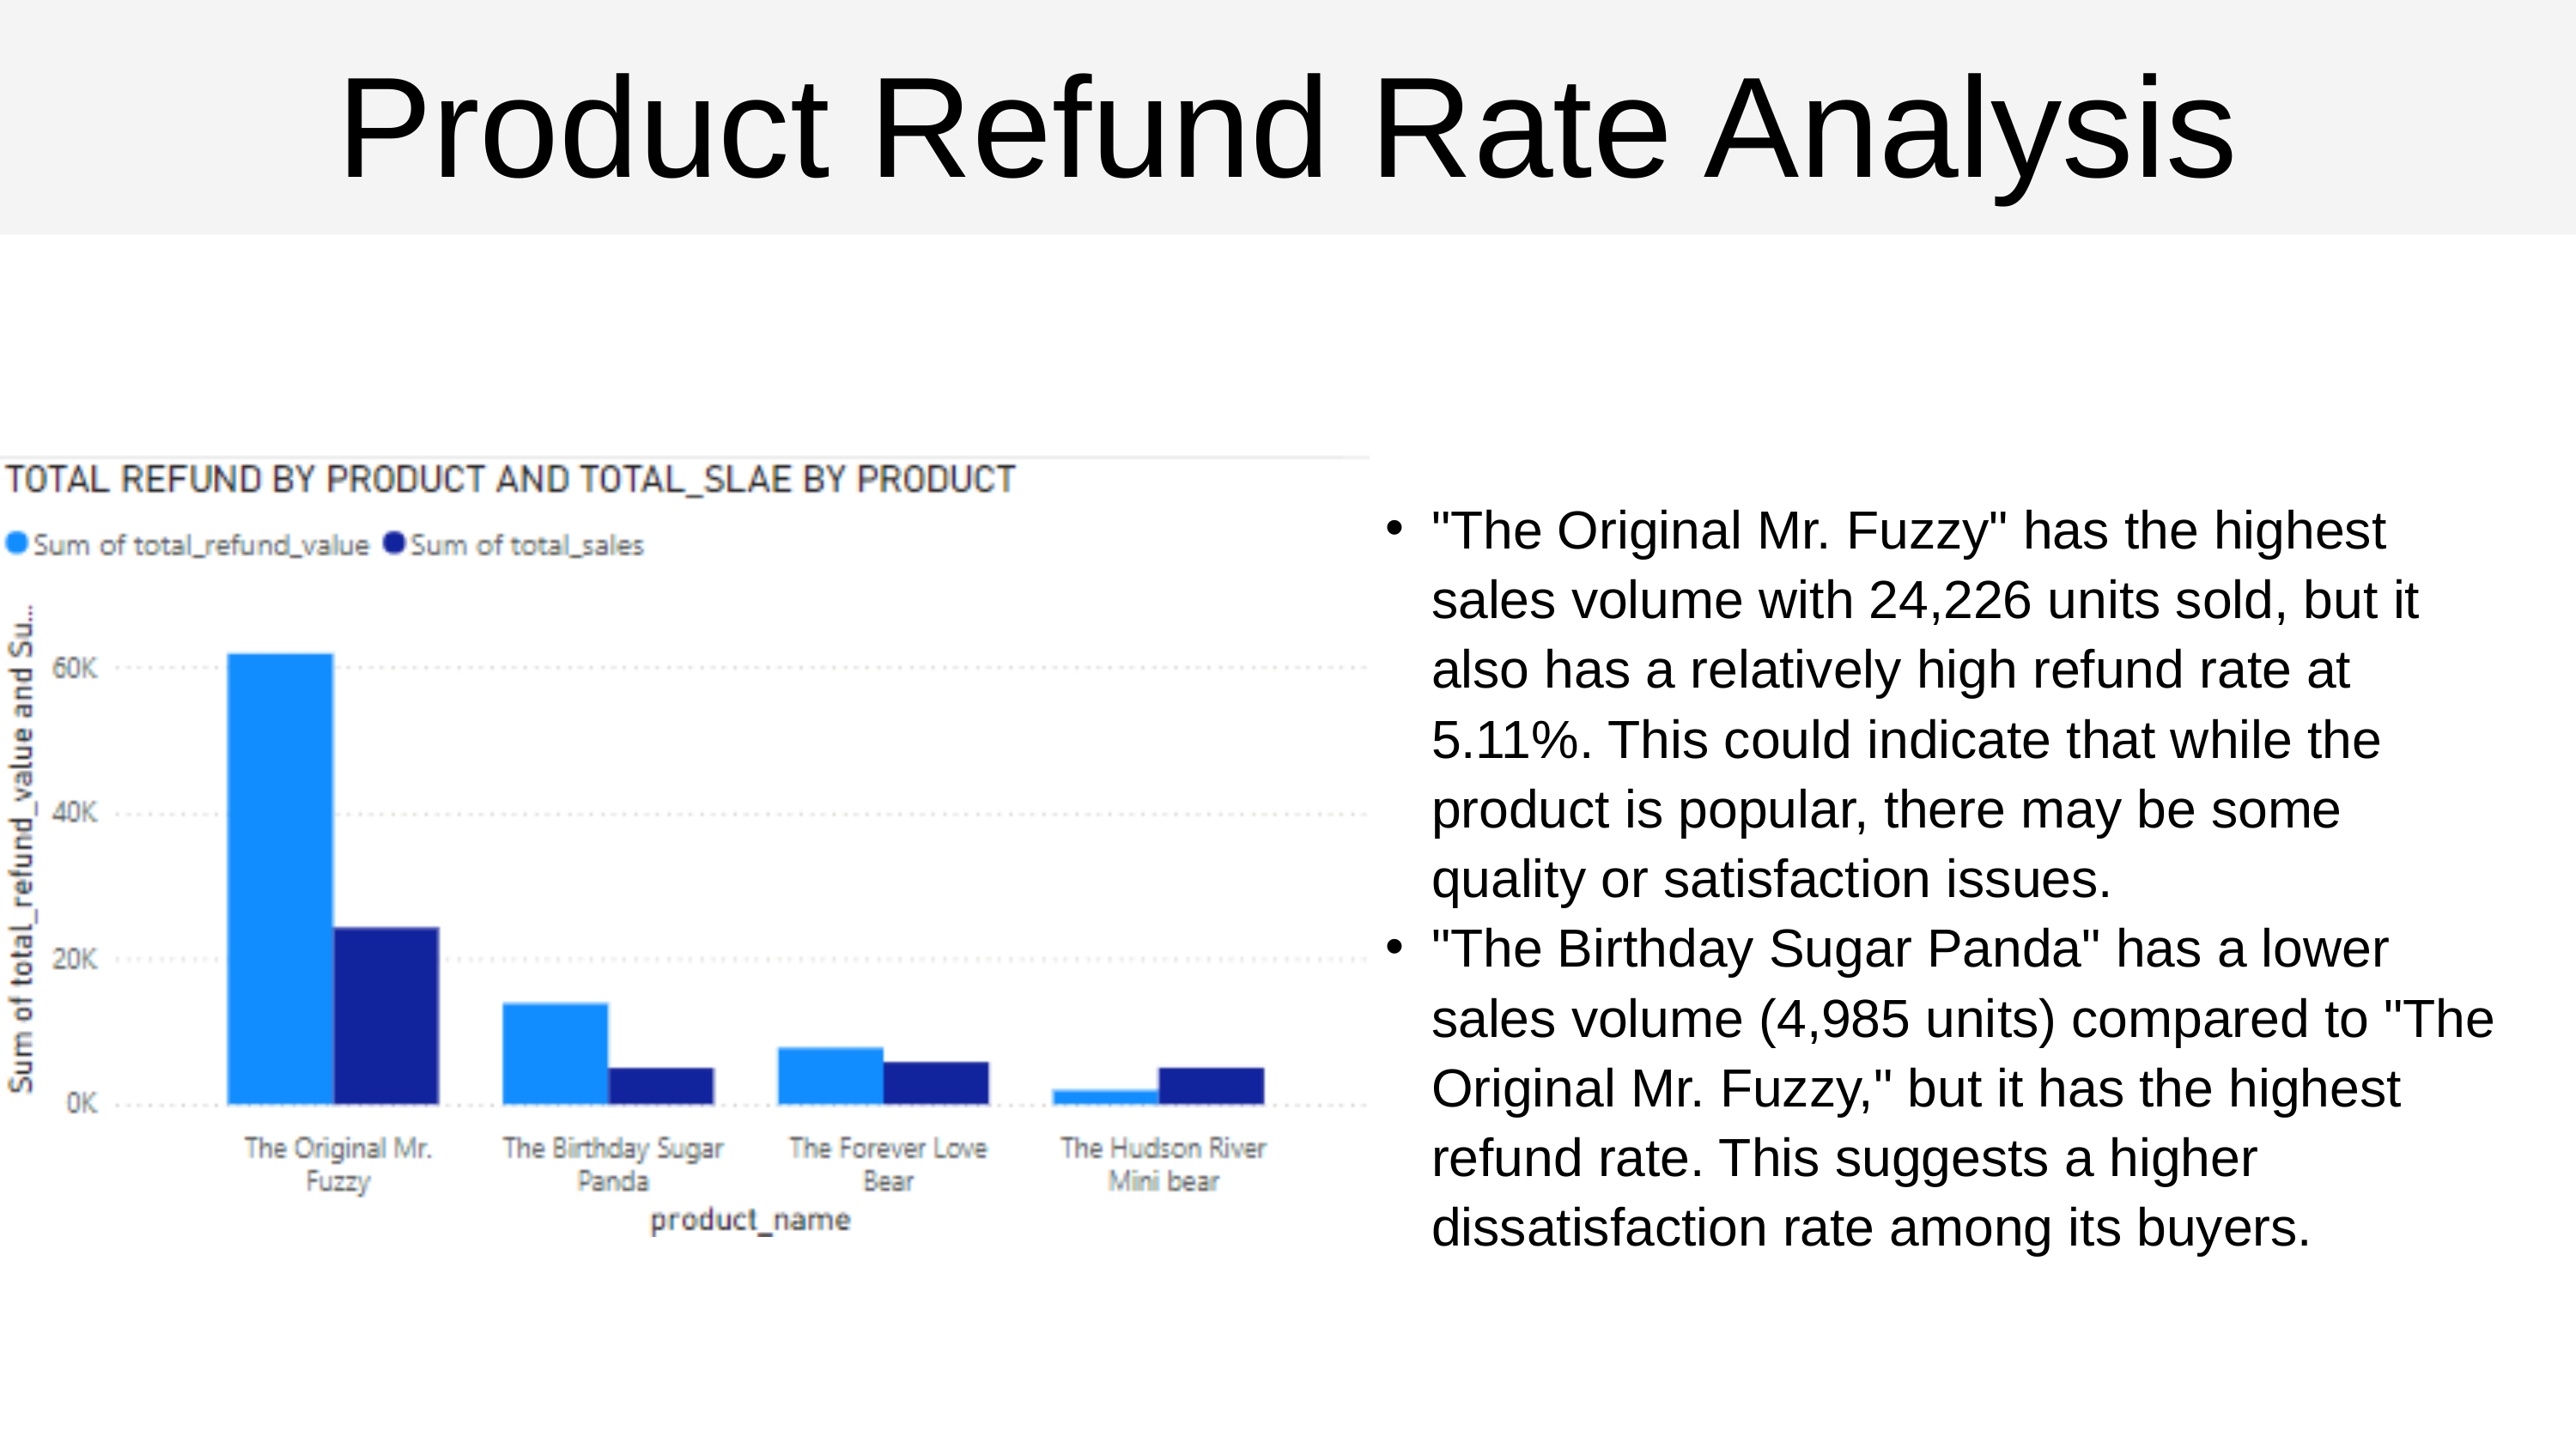

Product Refund Rate Analysis

"The Original Mr. Fuzzy" has the highest sales volume with 24,226 units sold, but it also has a relatively high refund rate at 5.11%. This could indicate that while the product is popular, there may be some quality or satisfaction issues.
"The Birthday Sugar Panda" has a lower sales volume (4,985 units) compared to "The Original Mr. Fuzzy," but it has the highest refund rate. This suggests a higher dissatisfaction rate among its buyers.